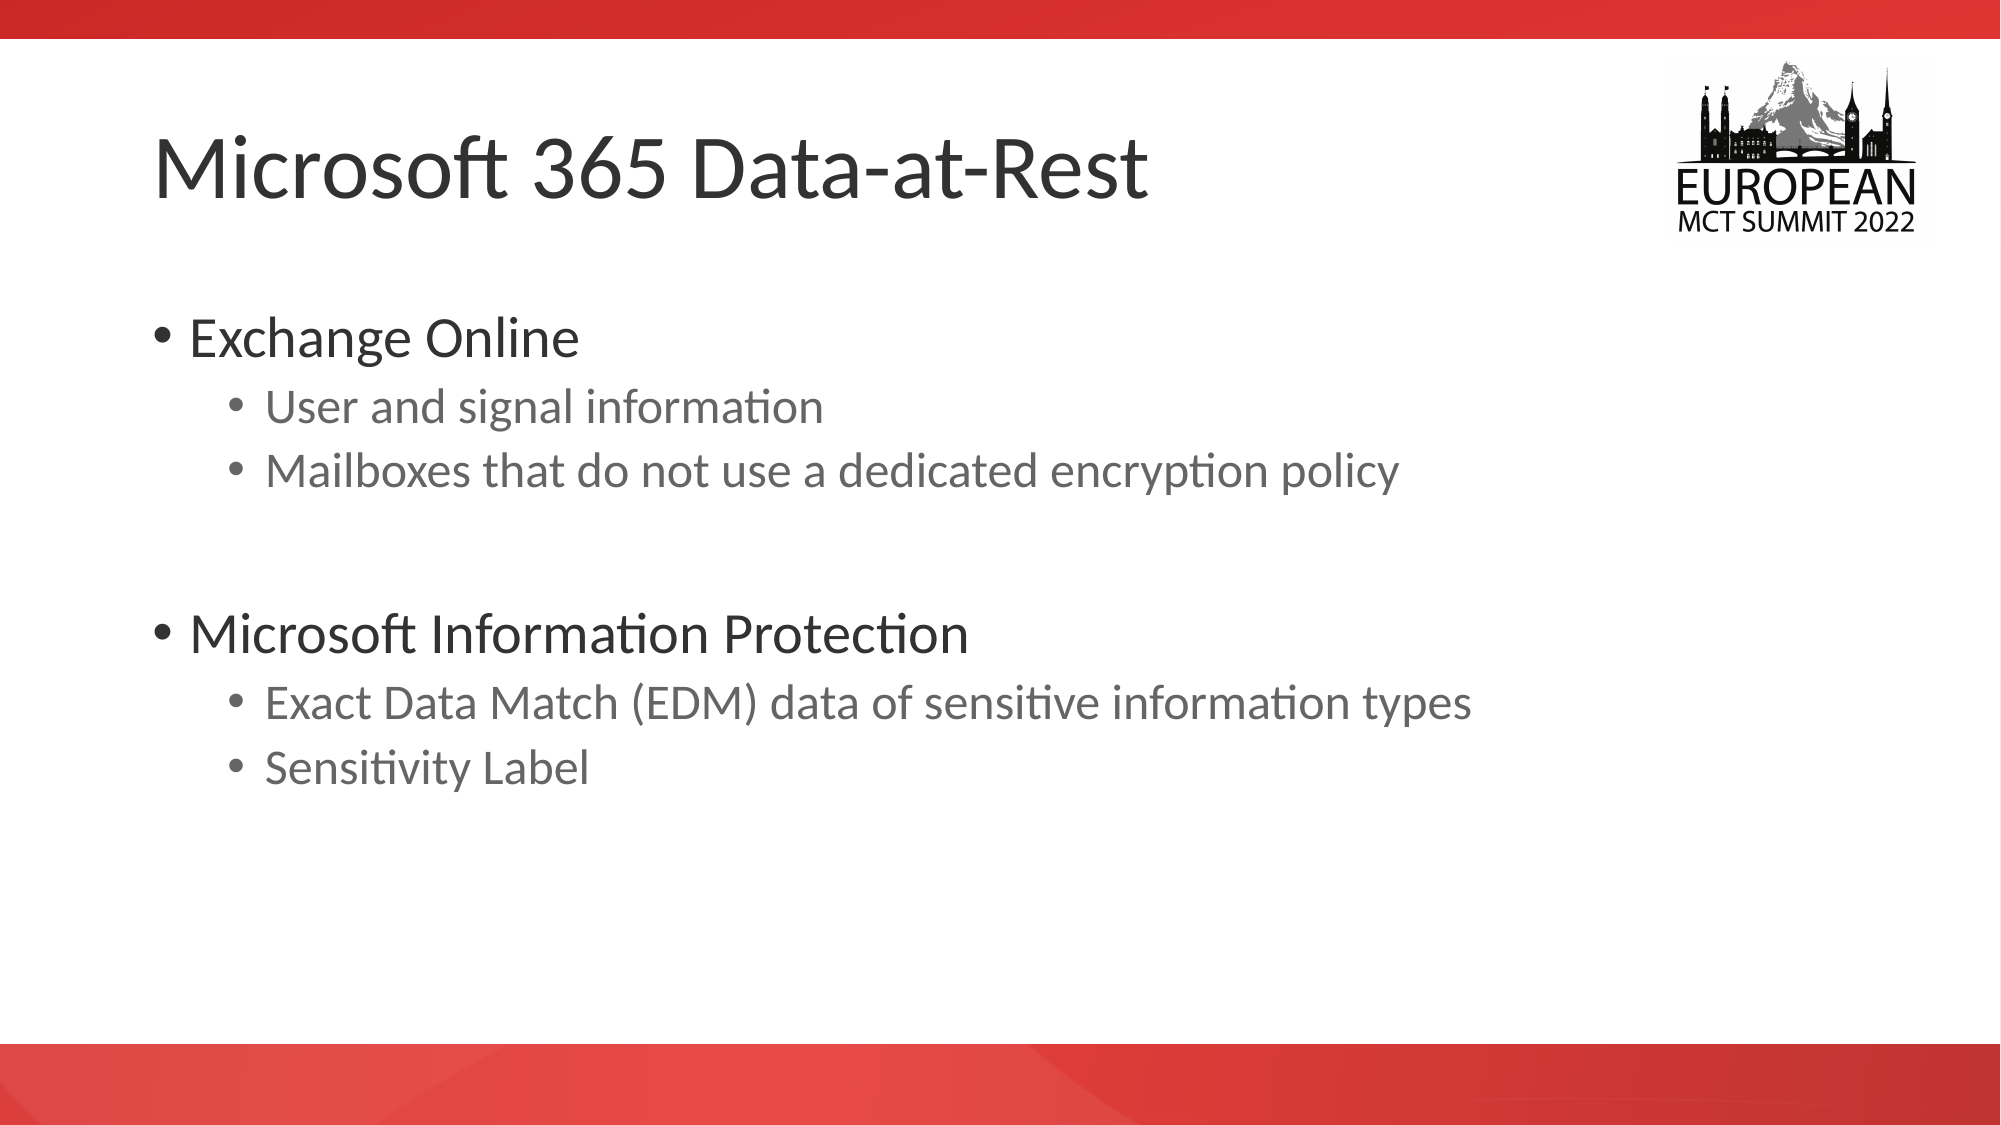

# Microsoft 365 Data-at-Rest
Exchange Online
User and signal information
Mailboxes that do not use a dedicated encryption policy

Microsoft Information Protection
Exact Data Match (EDM) data of sensitive information types
Sensitivity Label